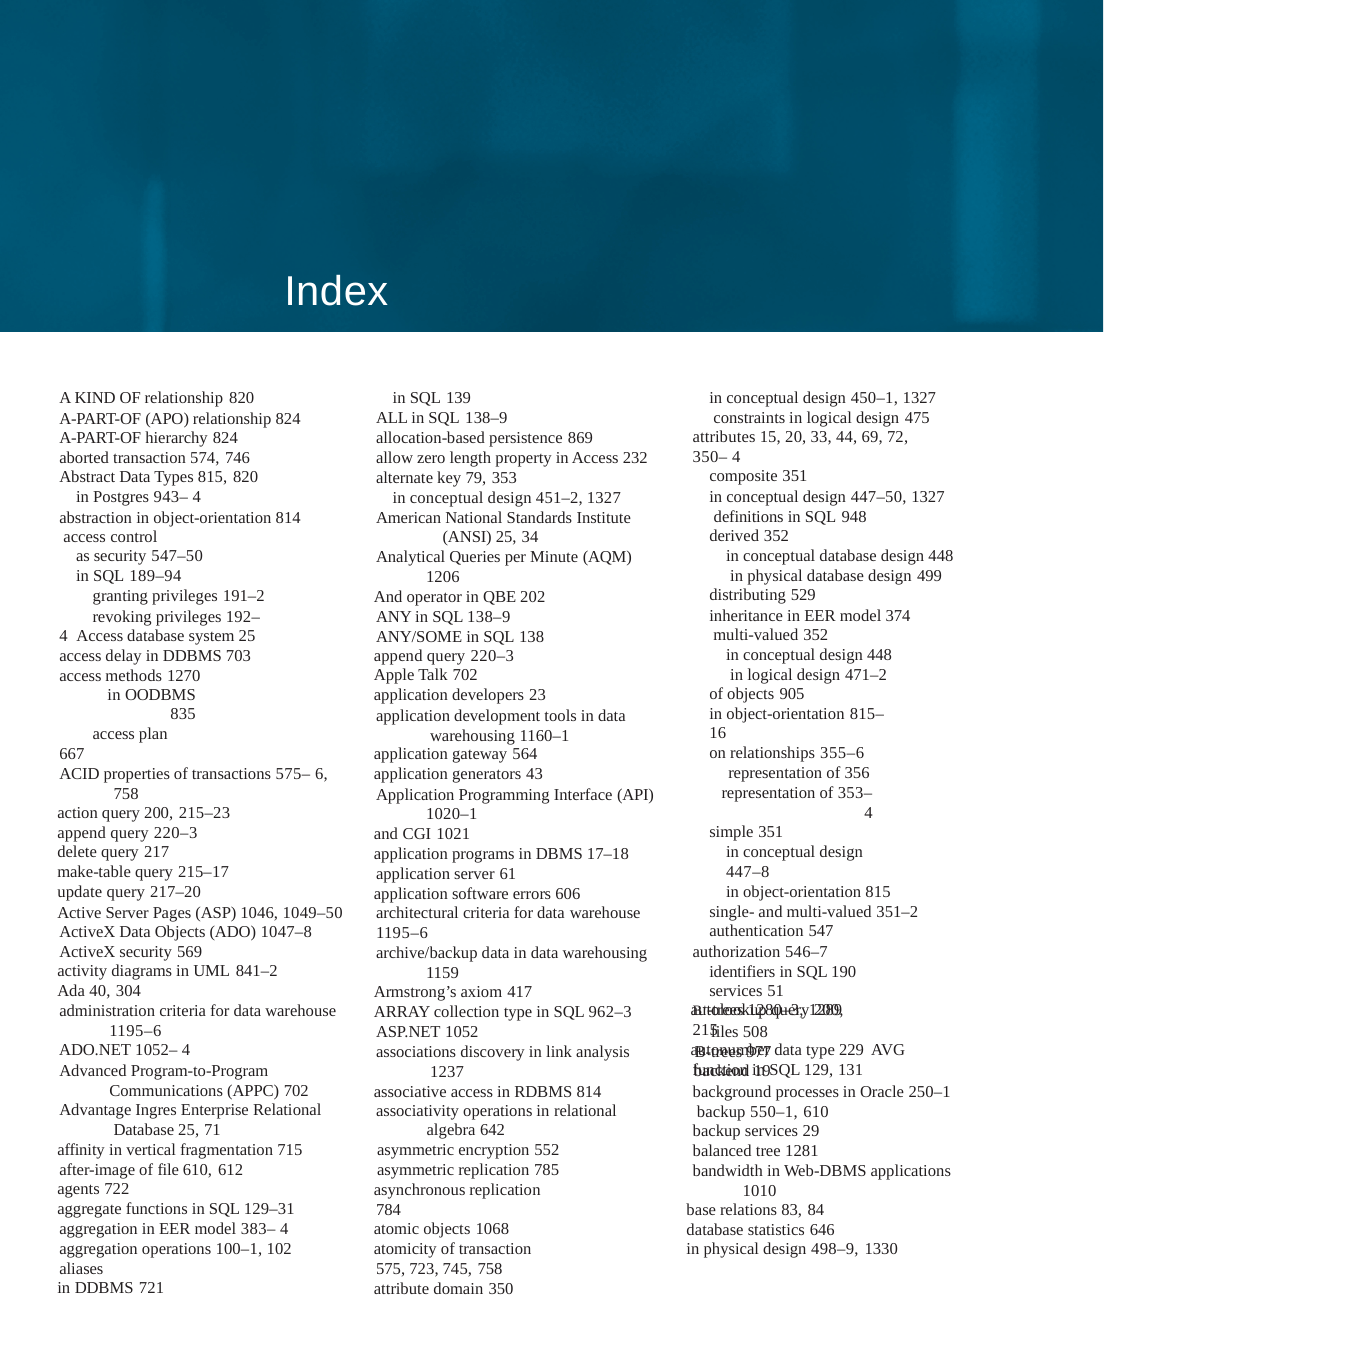

# Index
in conceptual design 450–1, 1327  constraints in logical design 475
attributes 15, 20, 33, 44, 69, 72, 350– 4
composite 351
in conceptual design 447–50, 1327  definitions in SQL 948
derived 352
in conceptual database design 448  in physical database design 499
distributing 529
inheritance in EER model 374  multi-valued 352
in conceptual design 448  in logical design 471–2
of objects 905
in object-orientation 815–16
on relationships 355–6
representation of 356
representation of 353– 4
simple 351
in conceptual design 447–8
in object-orientation 815  single- and multi-valued 351–2
authentication 547
authorization 546–7  identifiers in SQL 190  services 51
autolookup query 200, 215
autonumber data type 229  AVG function in SQL 129, 131
A KIND OF relationship 820
A-PART-OF (APO) relationship 824  A-PART-OF hierarchy 824
aborted transaction 574, 746
Abstract Data Types 815, 820
in Postgres 943– 4
abstraction in object-orientation 814  access control
as security 547–50
in SQL 189–94
granting privileges 191–2
revoking privileges 192– 4  Access database system 25  access delay in DDBMS 703  access methods 1270
in OODBMS 835
access plan 667
ACID properties of transactions 575– 6,  758
action query 200, 215–23
append query 220–3
delete query 217
make-table query 215–17
update query 217–20
Active Server Pages (ASP) 1046, 1049–50  ActiveX Data Objects (ADO) 1047–8  ActiveX security 569
activity diagrams in UML 841–2
Ada 40, 304
administration criteria for data warehouse  1195–6
ADO.NET 1052– 4
Advanced Program-to-Program  Communications (APPC) 702
Advantage Ingres Enterprise Relational  Database 25, 71
affinity in vertical fragmentation 715  after-image of file 610, 612
agents 722
aggregate functions in SQL 129–31  aggregation in EER model 383– 4  aggregation operations 100–1, 102  aliases
in DDBMS 721
in SQL 139
ALL in SQL 138–9
allocation-based persistence 869
allow zero length property in Access 232  alternate key 79, 353
in conceptual design 451–2, 1327  American National Standards Institute
(ANSI) 25, 34
Analytical Queries per Minute (AQM)  1206
And operator in QBE 202  ANY in SQL 138–9  ANY/SOME in SQL 138
append query 220–3
Apple Talk 702
application developers 23
application development tools in data  warehousing 1160–1
application gateway 564
application generators 43
Application Programming Interface (API)  1020–1
and CGI 1021
application programs in DBMS 17–18  application server 61
application software errors 606  architectural criteria for data warehouse
1195–6
archive/backup data in data warehousing  1159
Armstrong’s axiom 417
ARRAY collection type in SQL 962–3  ASP.NET 1052
associations discovery in link analysis  1237
associative access in RDBMS 814  associativity operations in relational
algebra 642
asymmetric encryption 552
asymmetric replication 785
asynchronous replication 784
atomic objects 1068
atomicity of transaction 575, 723, 745, 758
attribute domain 350
B+-trees 1280–3, 1289
files 508
B-trees 977
backend 19
background processes in Oracle 250–1  backup 550–1, 610
backup services 29
balanced tree 1281
bandwidth in Web-DBMS applications  1010
base relations 83, 84
database statistics 646
in physical design 498–9, 1330